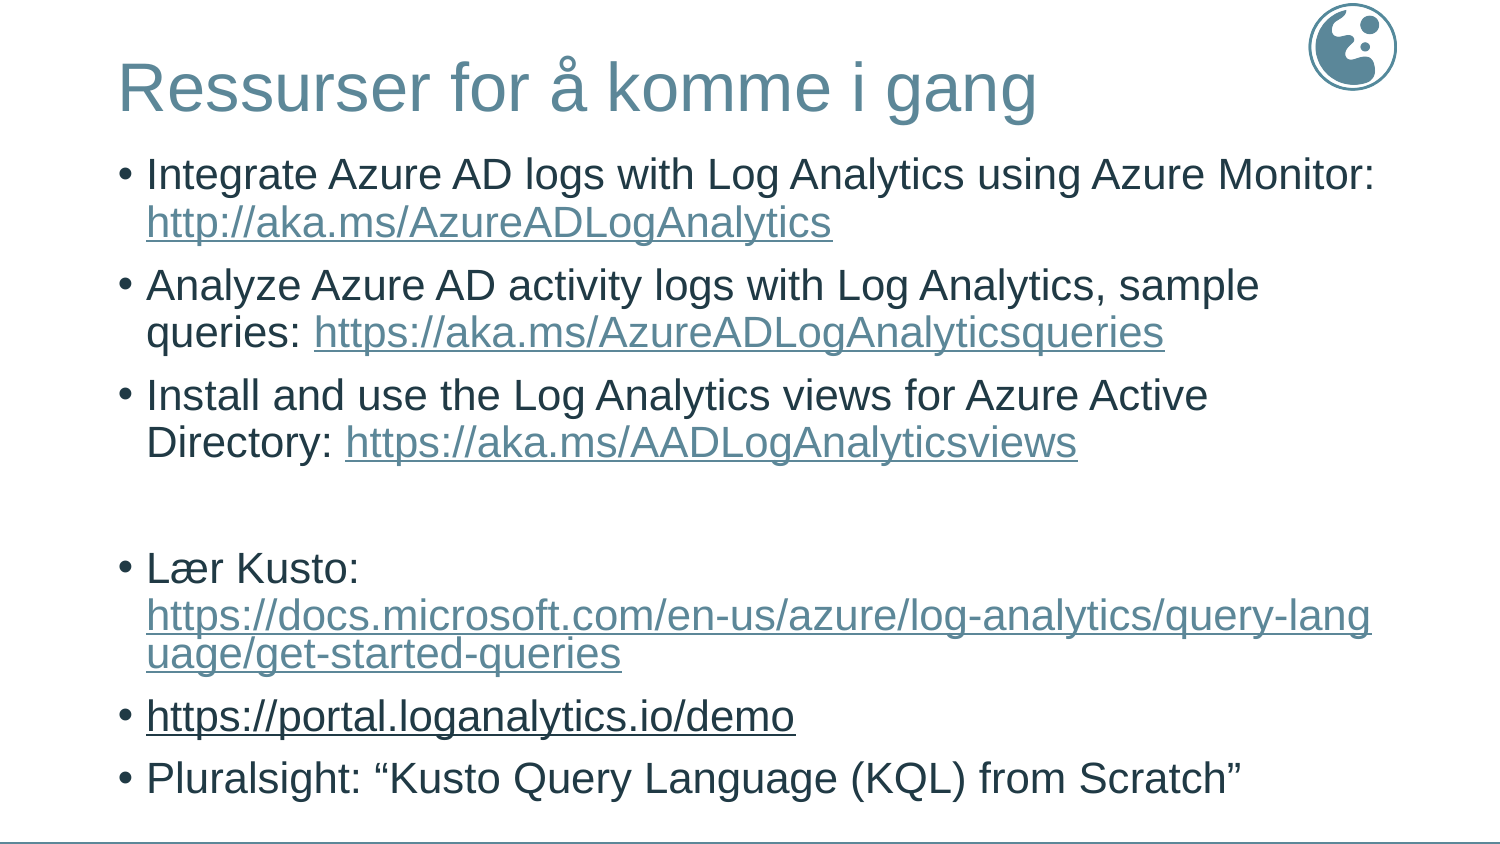

# Ressurser for å komme i gang
Integrate Azure AD logs with Log Analytics using Azure Monitor: http://aka.ms/AzureADLogAnalytics
Analyze Azure AD activity logs with Log Analytics, sample queries: https://aka.ms/AzureADLogAnalyticsqueries
Install and use the Log Analytics views for Azure Active Directory: https://aka.ms/AADLogAnalyticsviews

Lær Kusto: https://docs.microsoft.com/en-us/azure/log-analytics/query-language/get-started-queries
https://portal.loganalytics.io/demo
Pluralsight: “Kusto Query Language (KQL) from Scratch”